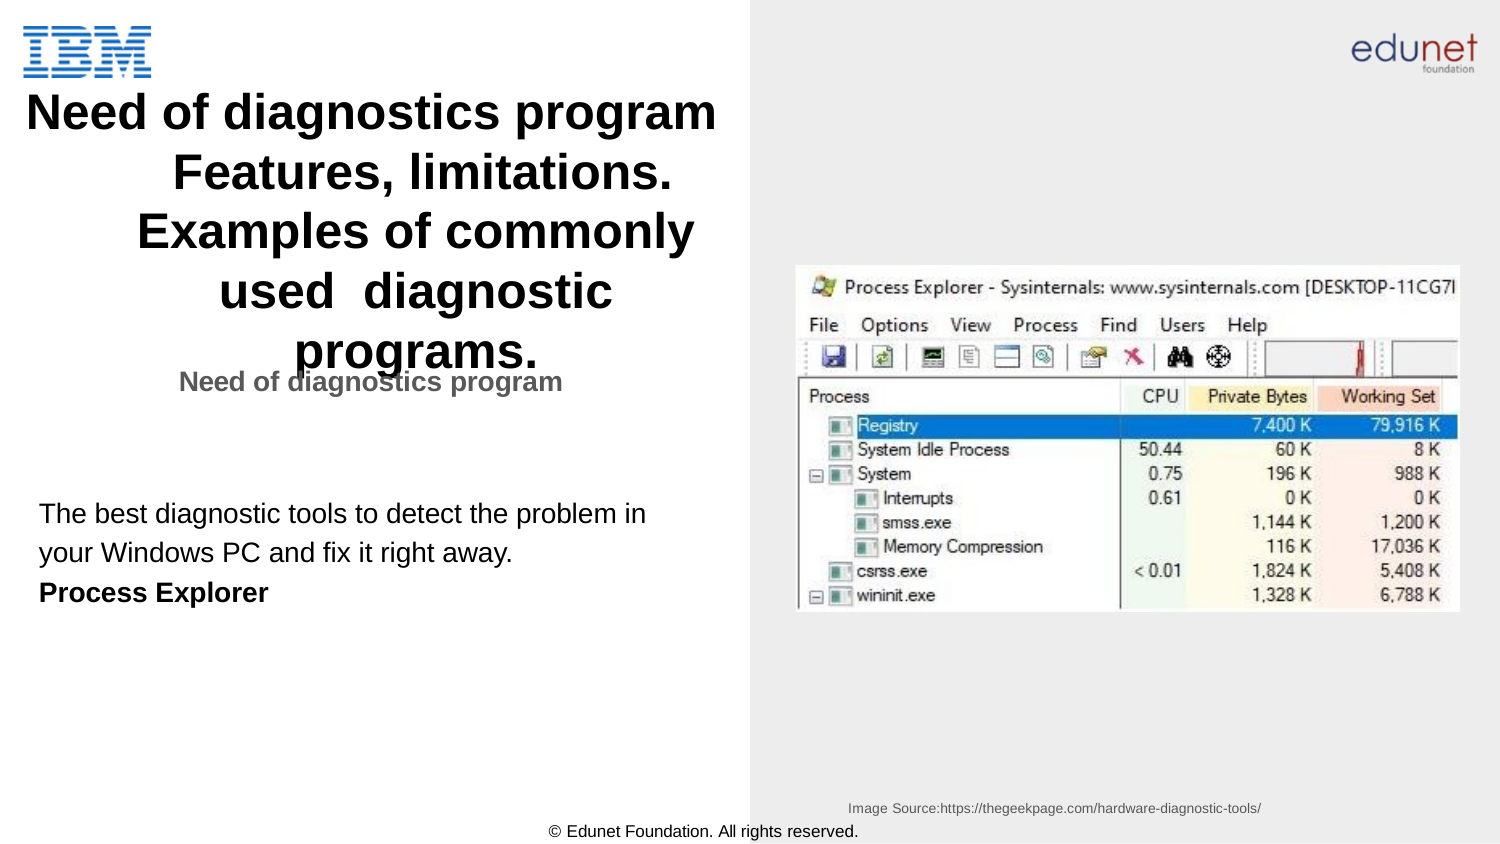

# Need of diagnostics program  Features, limitations. Examples of commonly used  diagnostic programs.

Need of diagnostics program
The best diagnostic tools to detect the problem in  your Windows PC and fix it right away.
Process Explorer
Image Source:https://thegeekpage.com/hardware-diagnostic-tools/
© Edunet Foundation. All rights reserved.